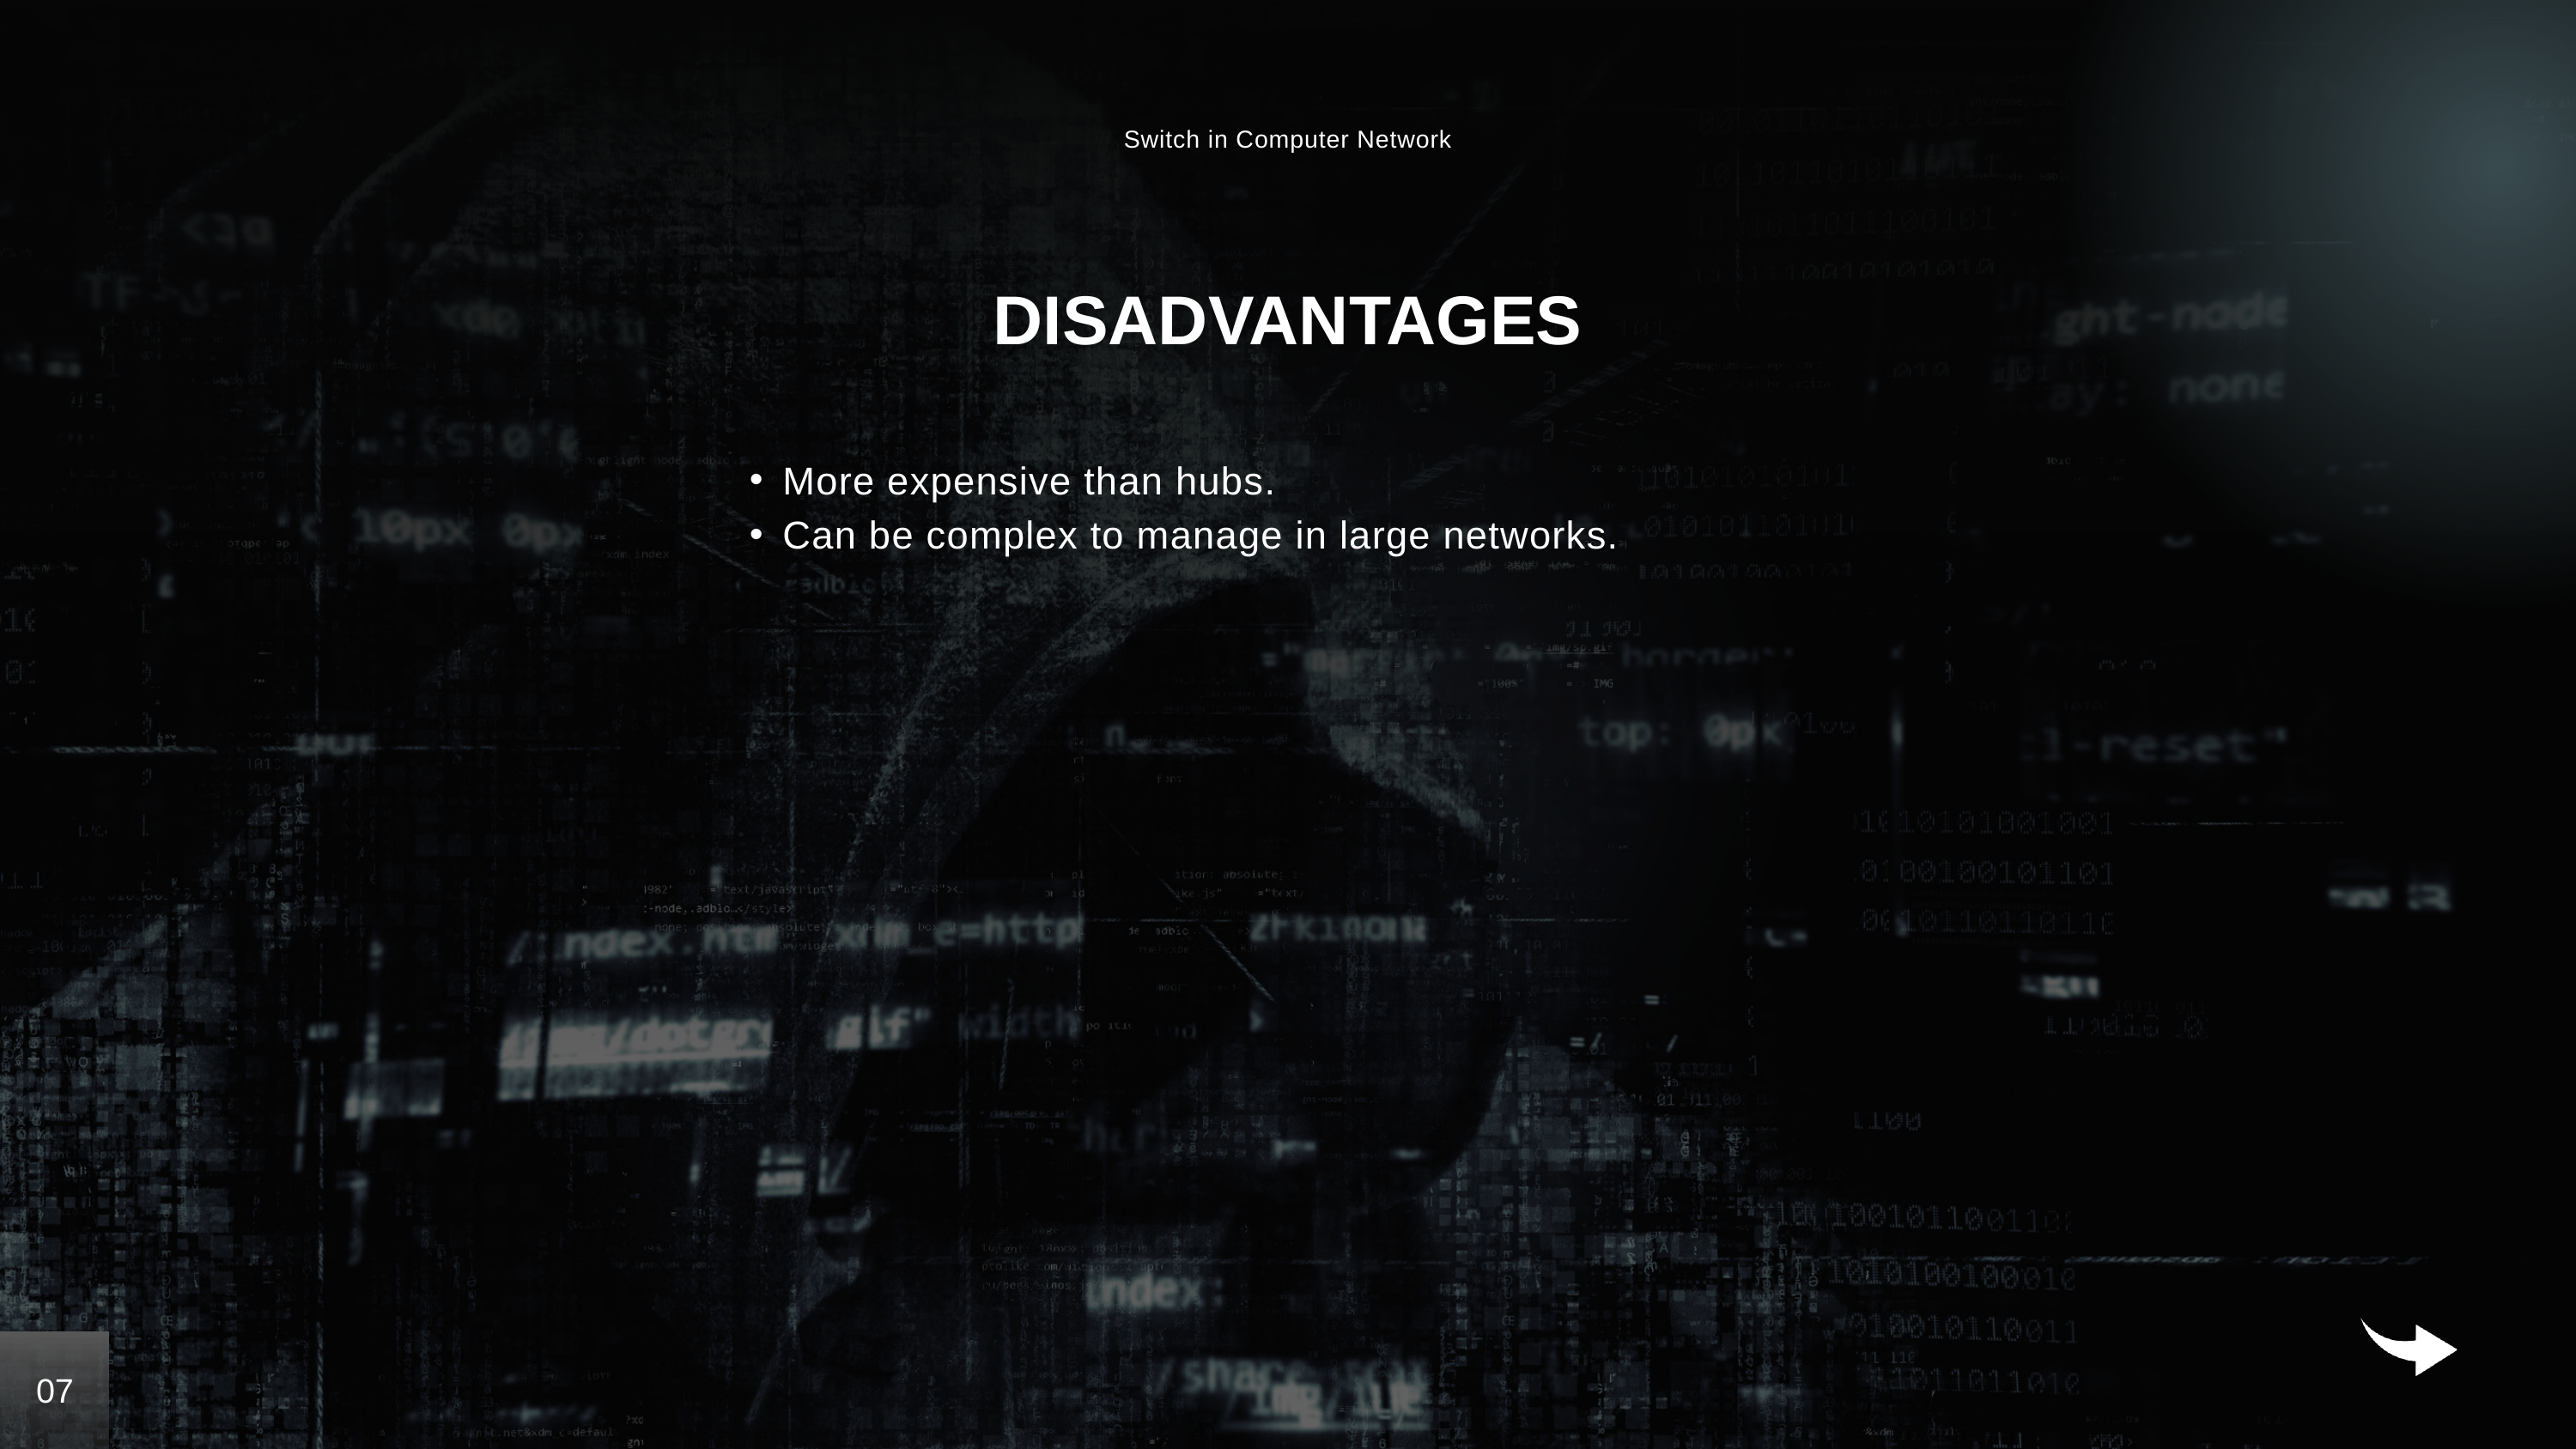

Switch in Computer Network
DISADVANTAGES
More expensive than hubs.
Can be complex to manage in large networks.

07